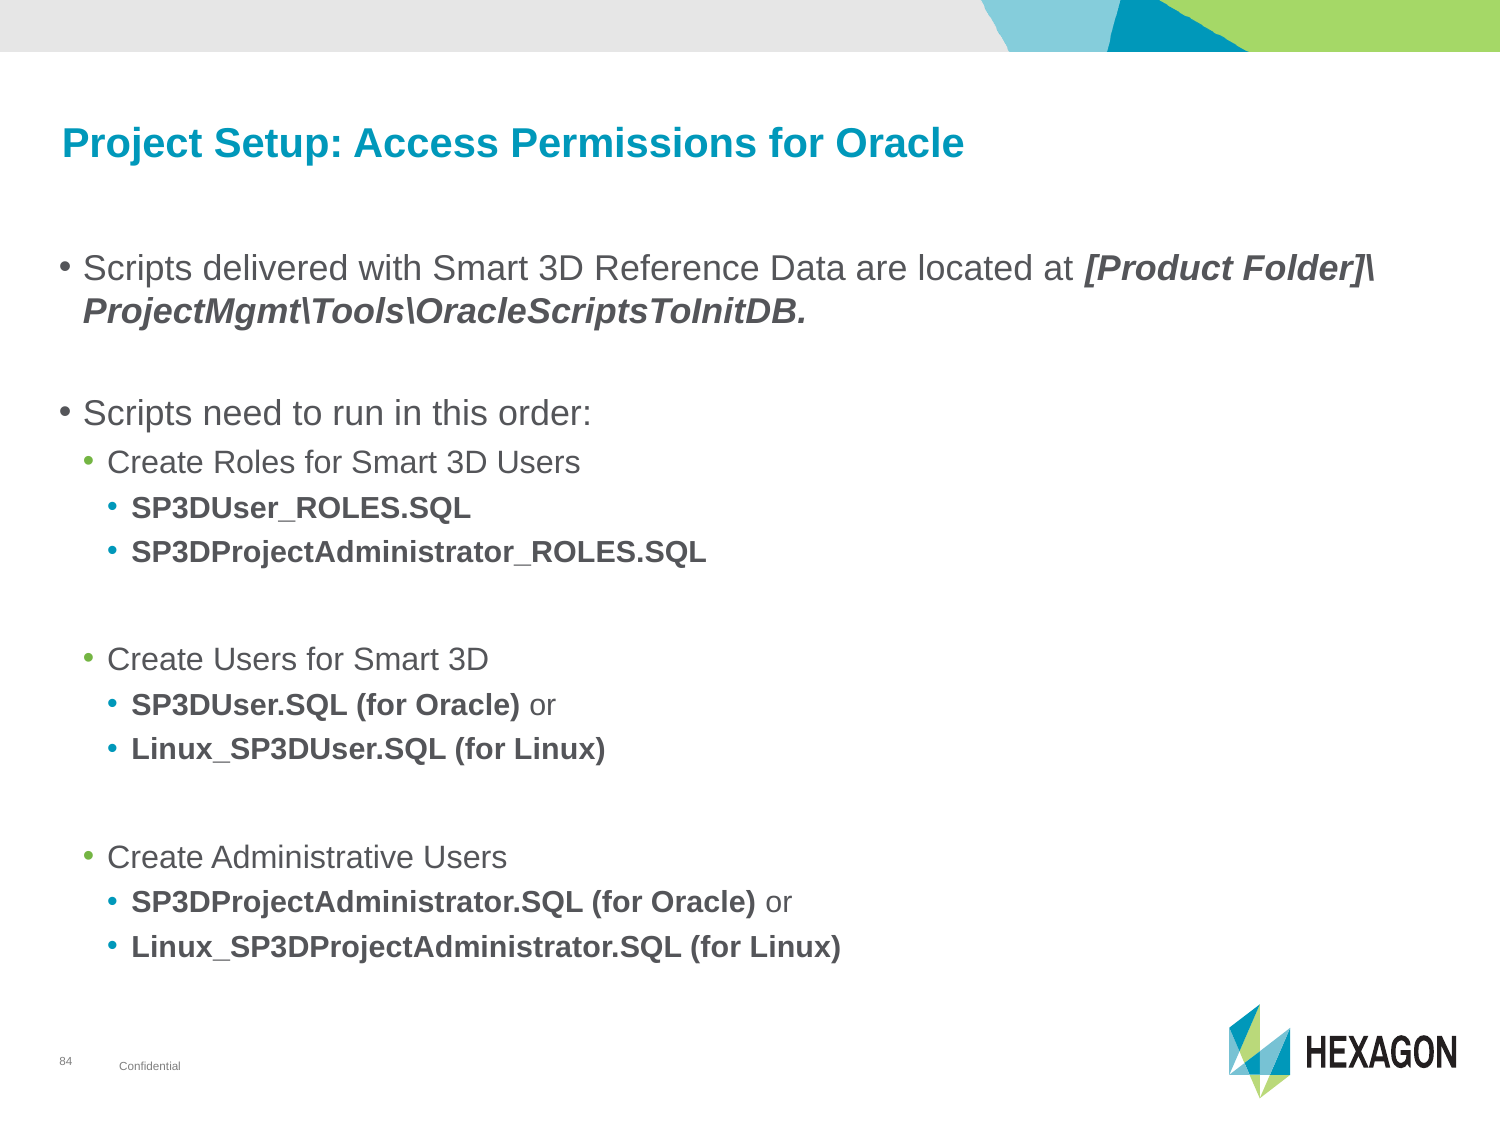

# Project Setup: Access Permissions for Oracle
Scripts delivered with Smart 3D Reference Data are located at [Product Folder]\ProjectMgmt\Tools\OracleScriptsToInitDB.

Scripts need to run in this order:
Create Roles for Smart 3D Users
SP3DUser_ROLES.SQL
SP3DProjectAdministrator_ROLES.SQL

Create Users for Smart 3D
SP3DUser.SQL (for Oracle) or
Linux_SP3DUser.SQL (for Linux)

Create Administrative Users
SP3DProjectAdministrator.SQL (for Oracle) or
Linux_SP3DProjectAdministrator.SQL (for Linux)